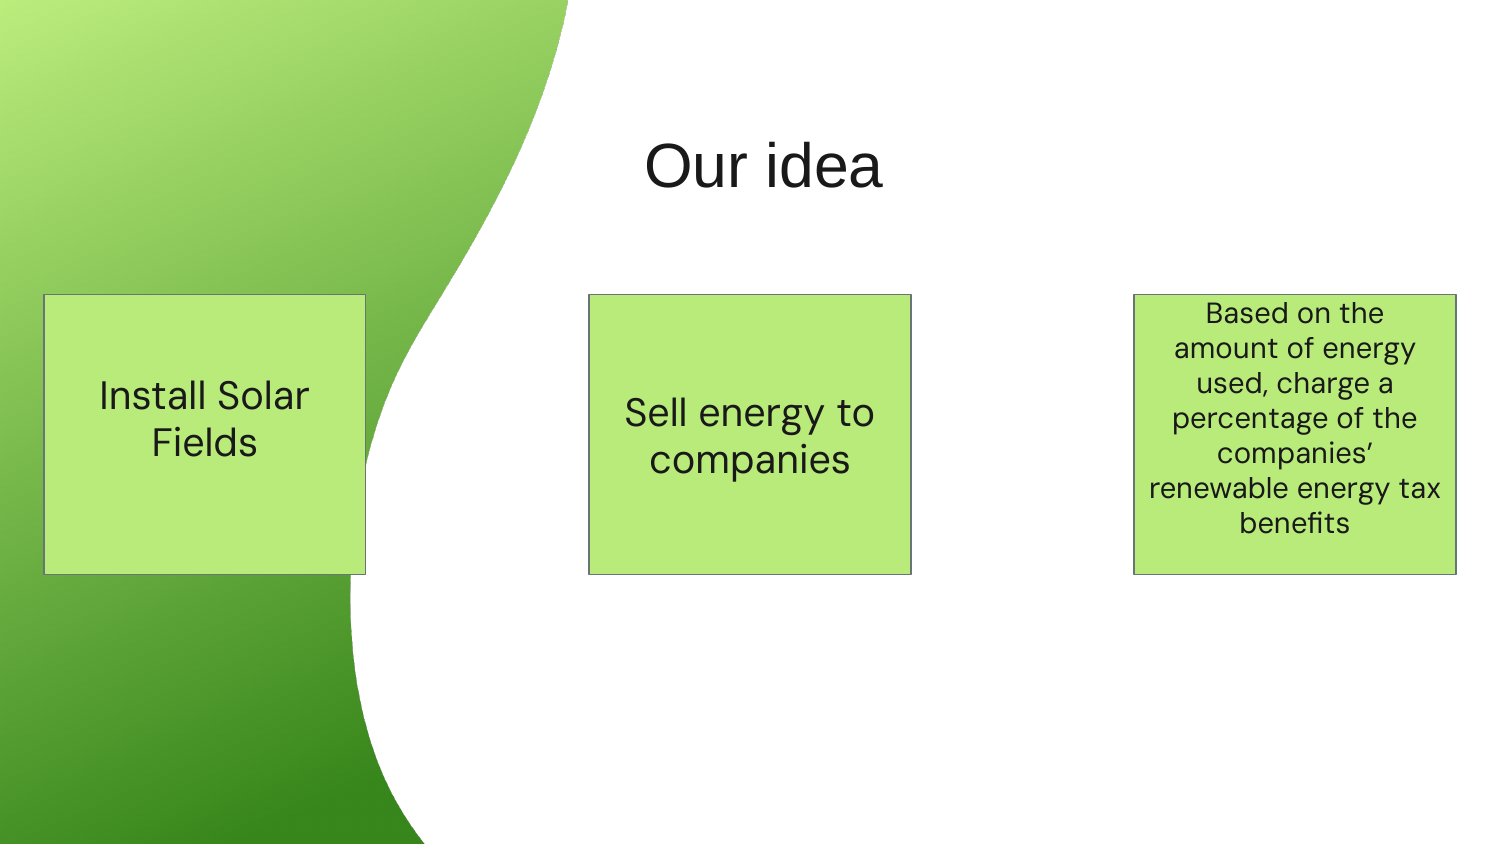

# Our idea
Install Solar Fields

Sell energy to companies
Based on the amount of energy used, charge a percentage of the companies’ renewable energy tax benefits